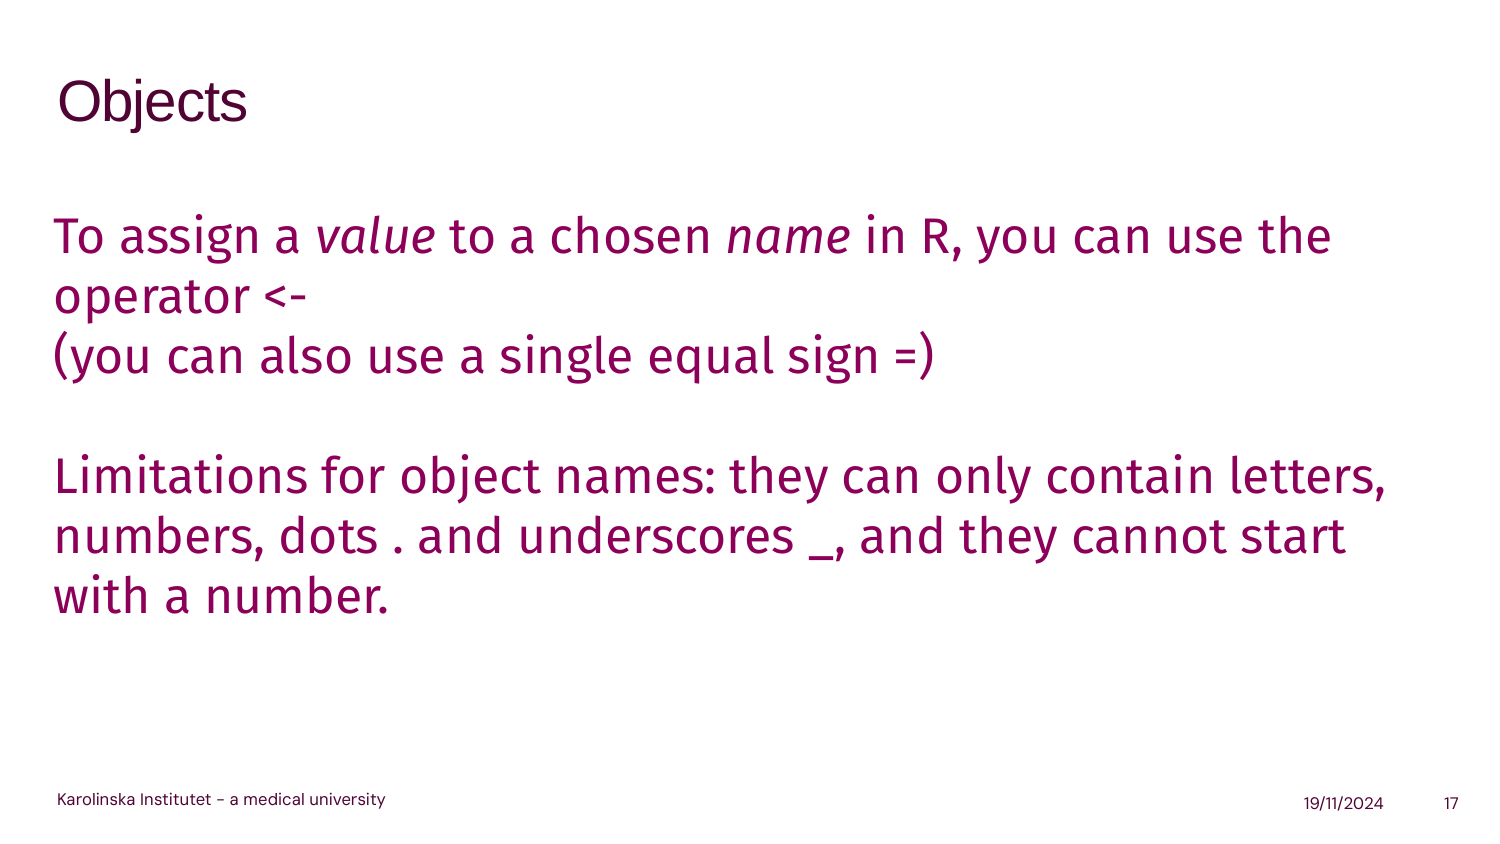

# Objects
To assign a value to a chosen name in R, you can use the operator <-
(you can also use a single equal sign =)
Limitations for object names: they can only contain letters, numbers, dots . and underscores _, and they cannot start with a number.
19/11/2024
17
Karolinska Institutet - a medical university